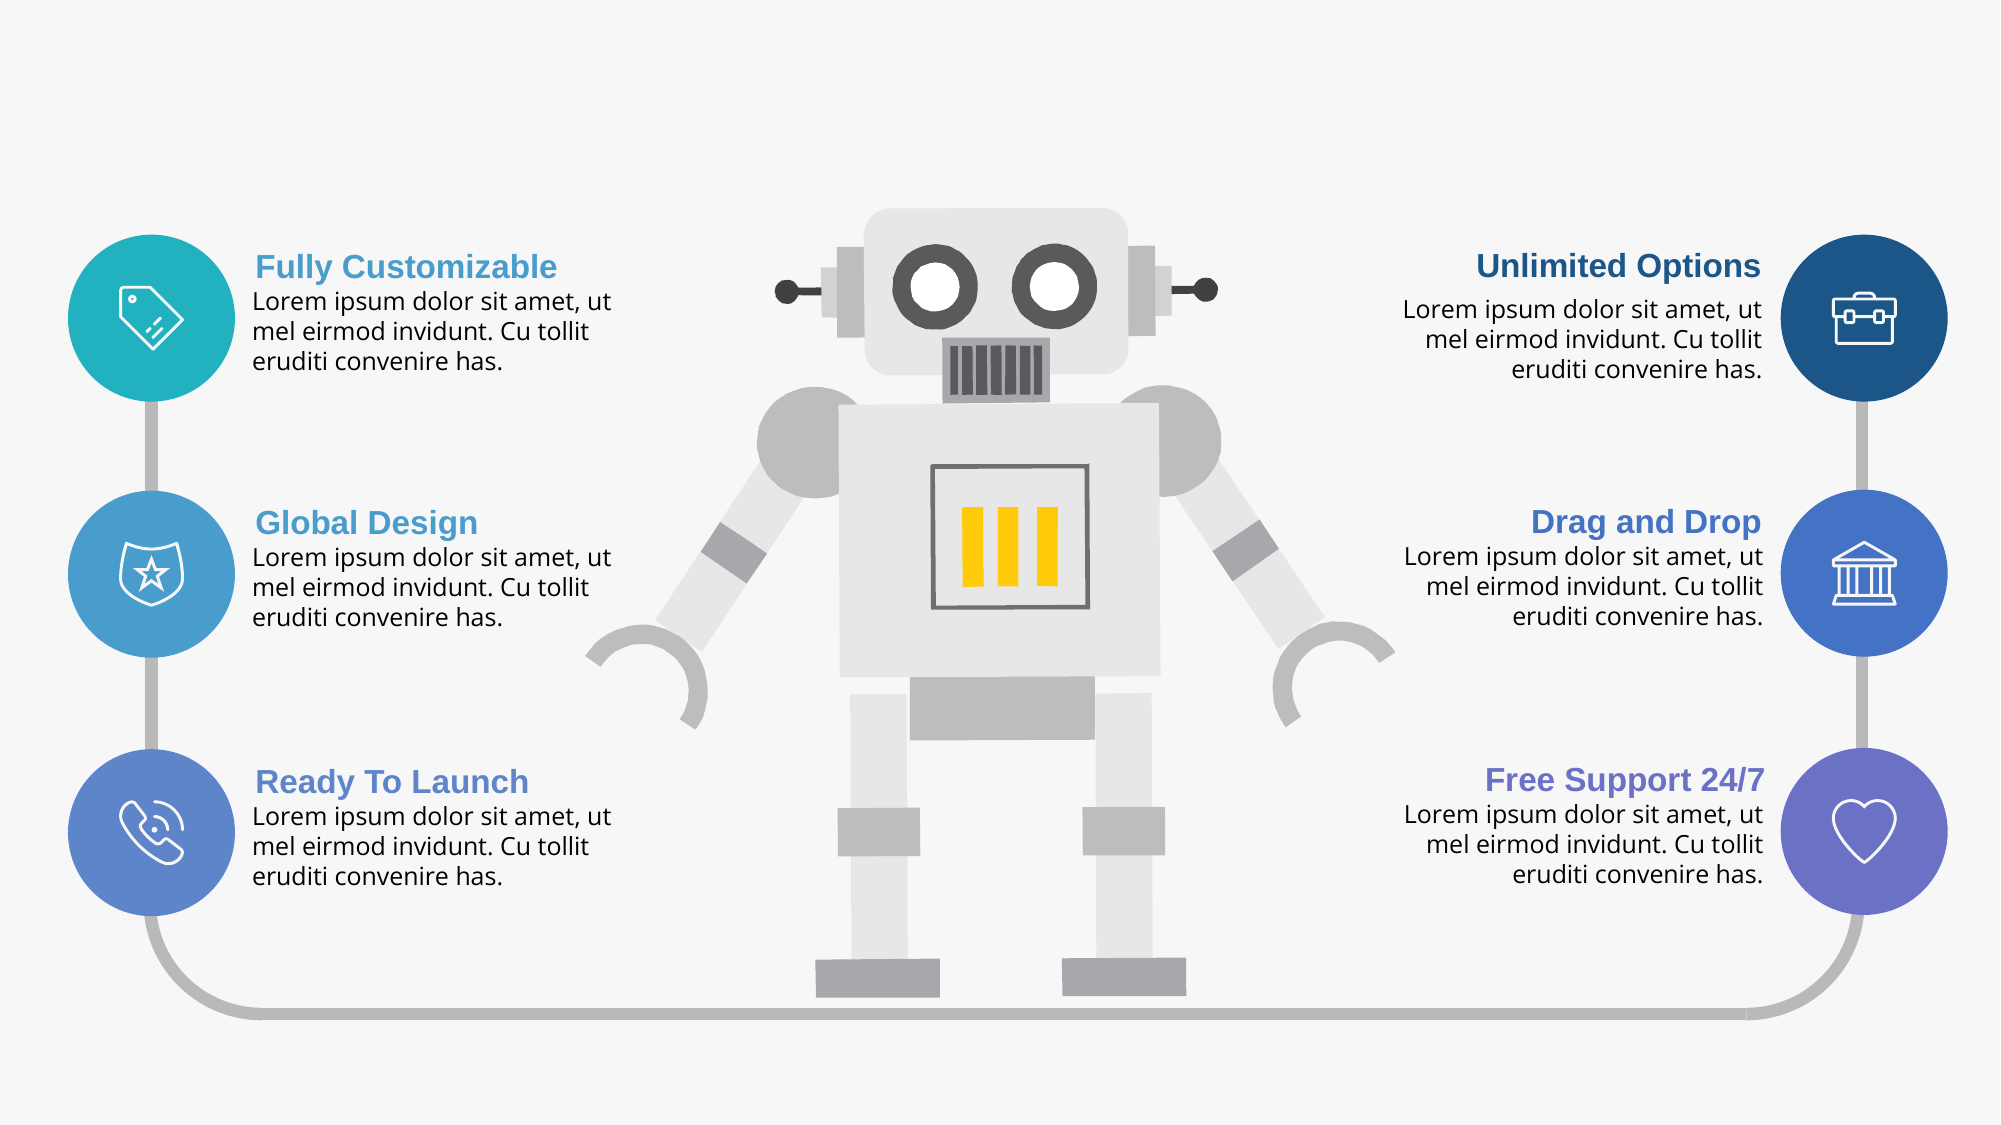

Unlimited Options
Fully Customizable
Lorem ipsum dolor sit amet, ut mel eirmod invidunt. Cu tollit eruditi convenire has.

Lorem ipsum dolor sit amet, ut mel eirmod invidunt. Cu tollit eruditi convenire has.

Drag and Drop
Global Design
Lorem ipsum dolor sit amet, ut mel eirmod invidunt. Cu tollit eruditi convenire has.
Lorem ipsum dolor sit amet, ut mel eirmod invidunt. Cu tollit eruditi convenire has.

Free Support 24/7
Ready To Launch

Lorem ipsum dolor sit amet, ut mel eirmod invidunt. Cu tollit eruditi convenire has.
Lorem ipsum dolor sit amet, ut mel eirmod invidunt. Cu tollit eruditi convenire has.